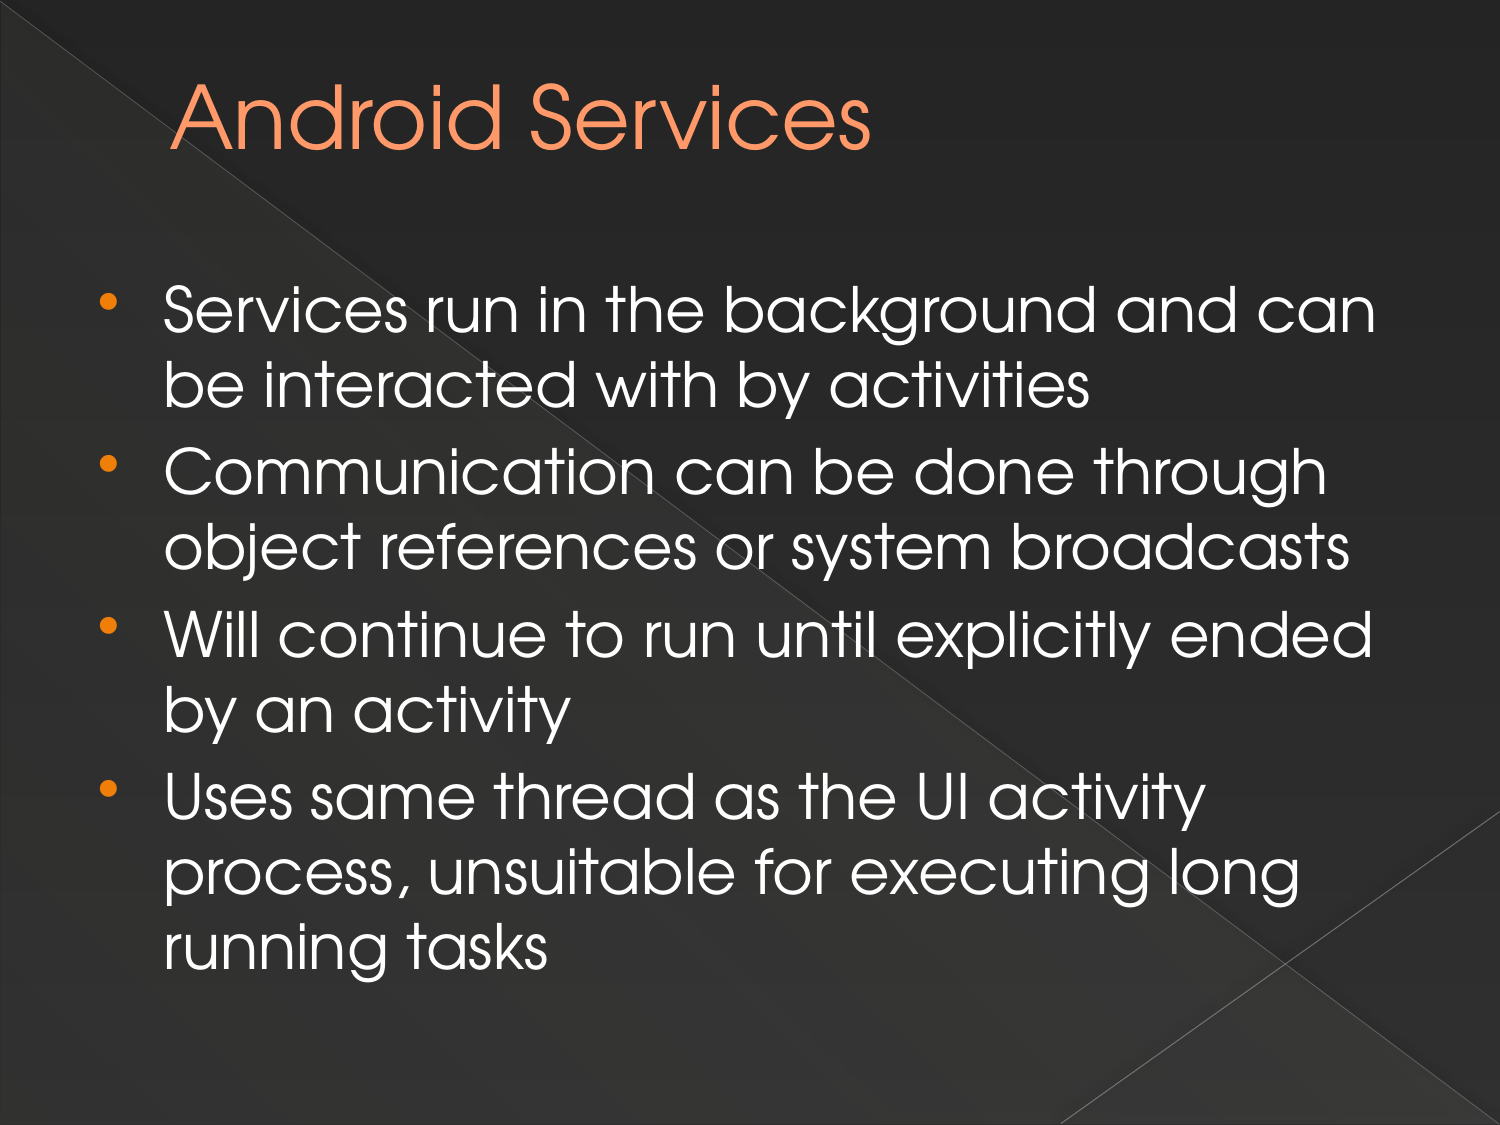

# Android Services
Services run in the background and can be interacted with by activities
Communication can be done through object references or system broadcasts
Will continue to run until explicitly ended by an activity
Uses same thread as the UI activity process, unsuitable for executing long running tasks